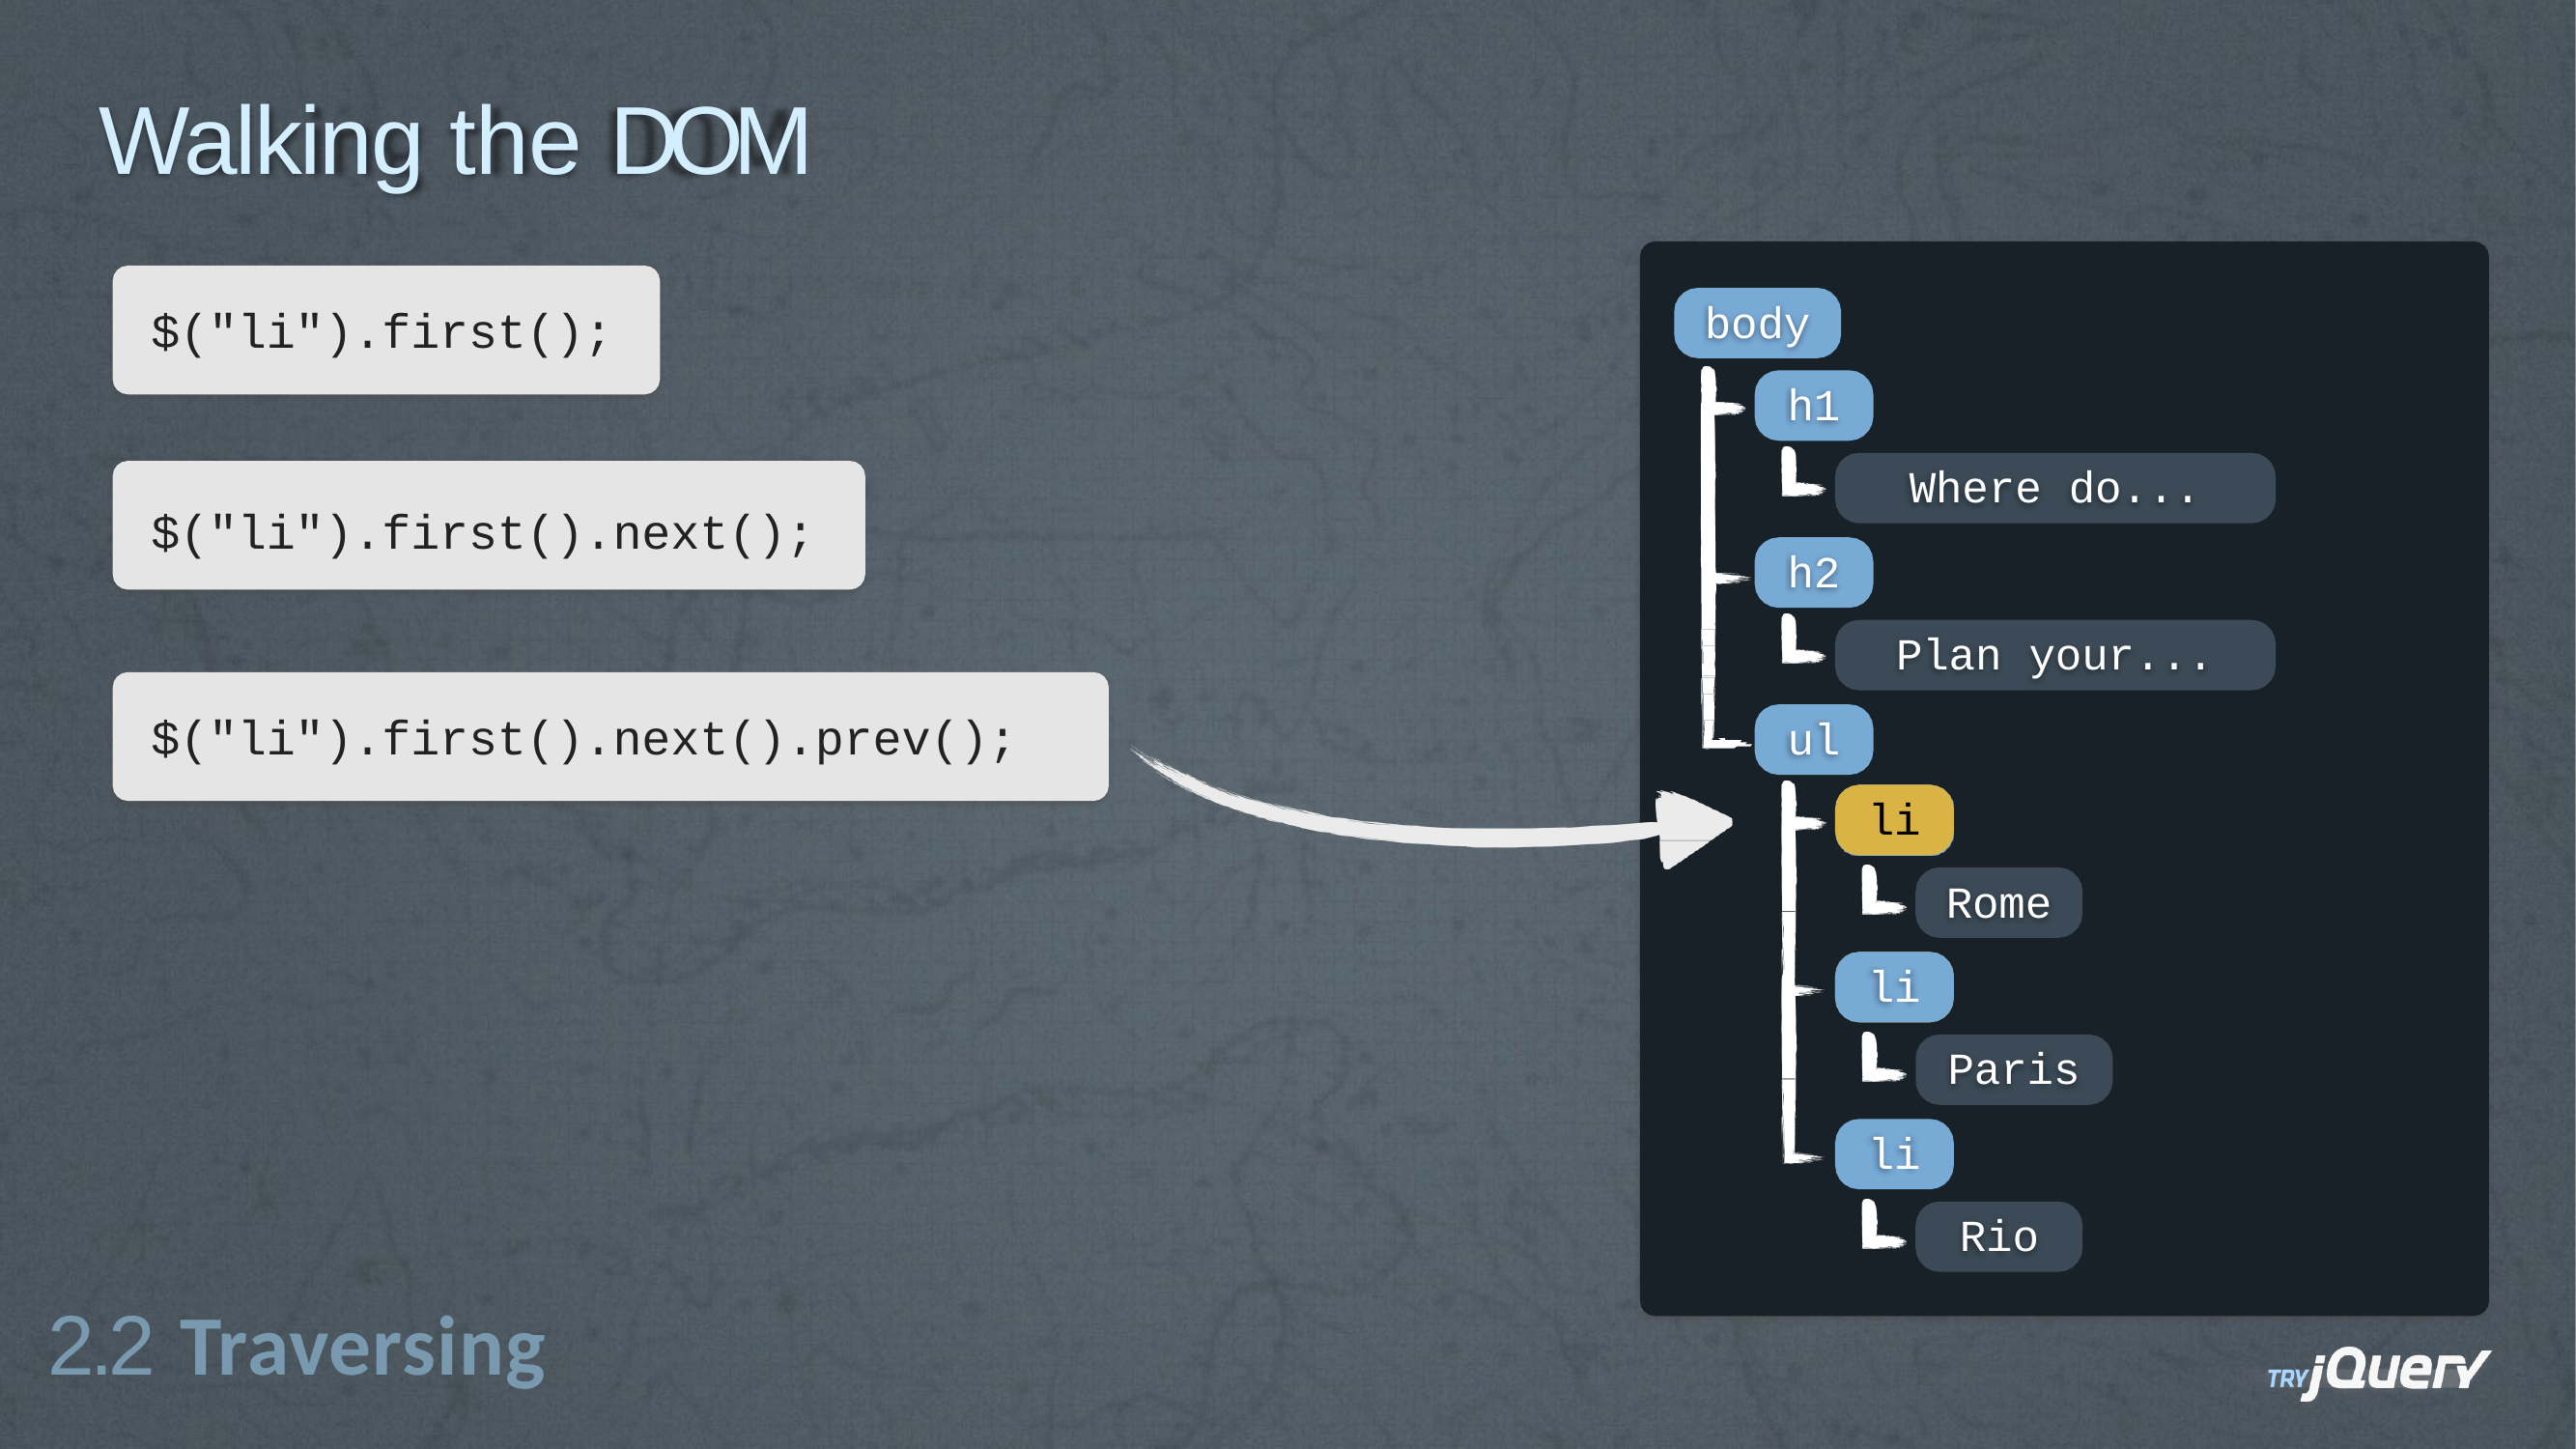

# Walking the DOM

body
h1
$("li").first();

$("li").first().next();

Where
do...

h2

Plan
your...

$("li").first().next().prev();
ul
li
Rome
li
Paris
li
Rio

2.2 Traversing